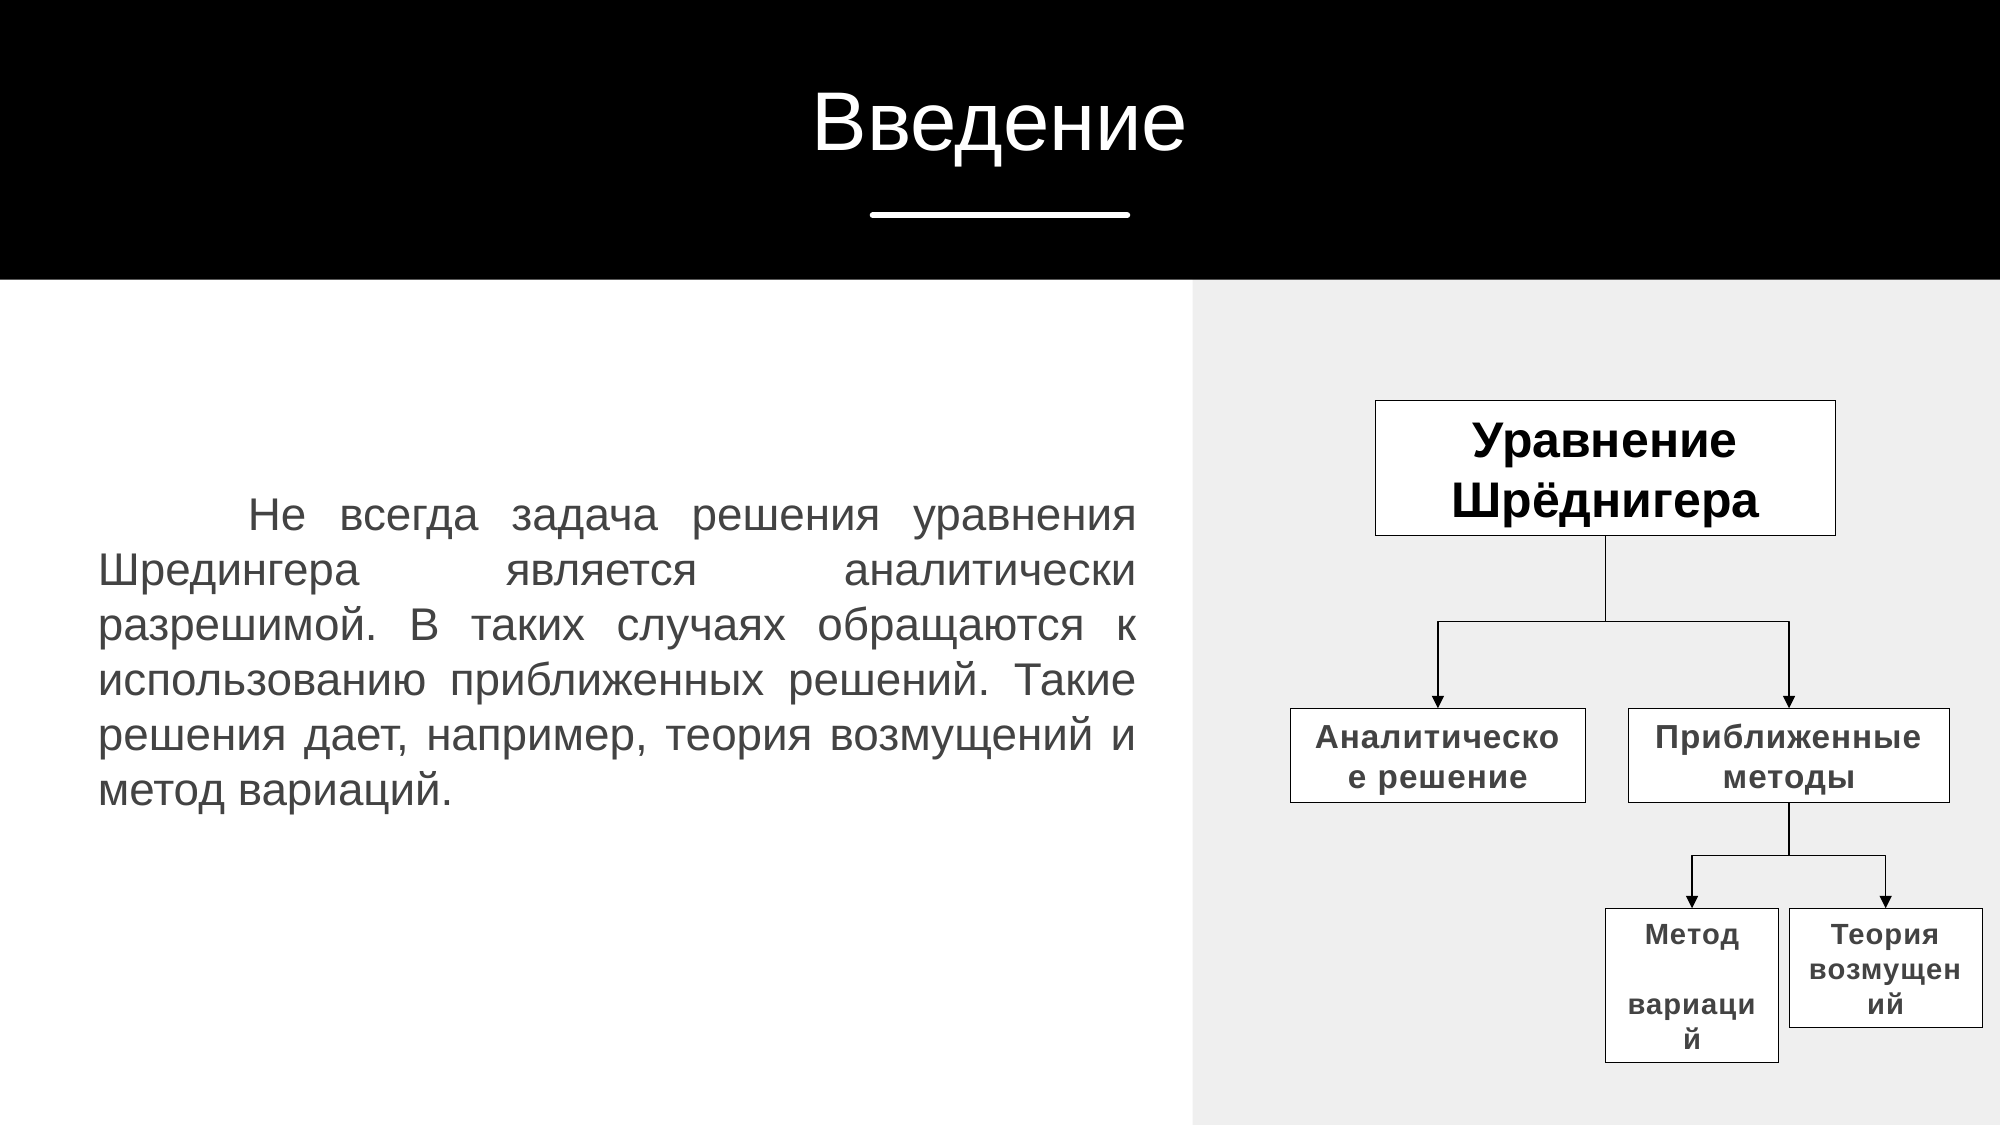

# Введение

	Не всегда задача решения уравнения Шредингера является аналитически разрешимой. В таких случаях обращаются к использованию приближенных решений. Такие решения дает, например, теория возмущений и метод вариаций.
Уравнение Шрёднигера
Аналитическое решение
Приближенные методы

Метод
 вариаций
Теория возмущений